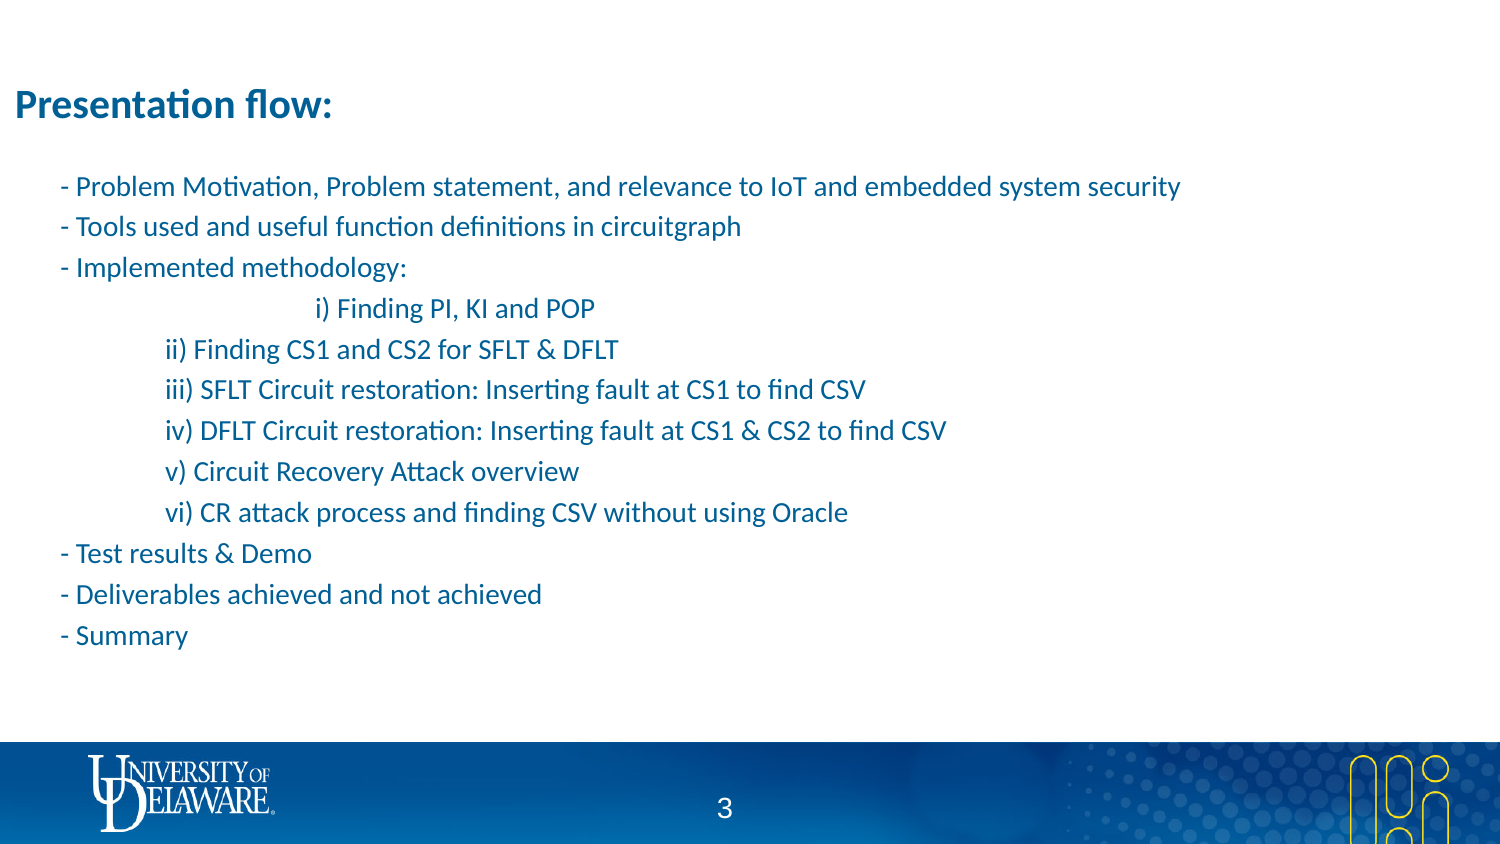

Presentation flow:
       - Problem Motivation, Problem statement, and relevance to IoT and embedded system security
       - Tools used and useful function definitions in circuitgraph
       - Implemented methodology:
		i) Finding PI, KI and POP
       	ii) Finding CS1 and CS2 for SFLT & DFLT
       	iii) SFLT Circuit restoration: Inserting fault at CS1 to find CSV
       	iv) DFLT Circuit restoration: Inserting fault at CS1 & CS2 to find CSV
       	v) Circuit Recovery Attack overview
        	vi) CR attack process and finding CSV without using Oracle
       - Test results & Demo
       - Deliverables achieved and not achieved
       - Summary
3